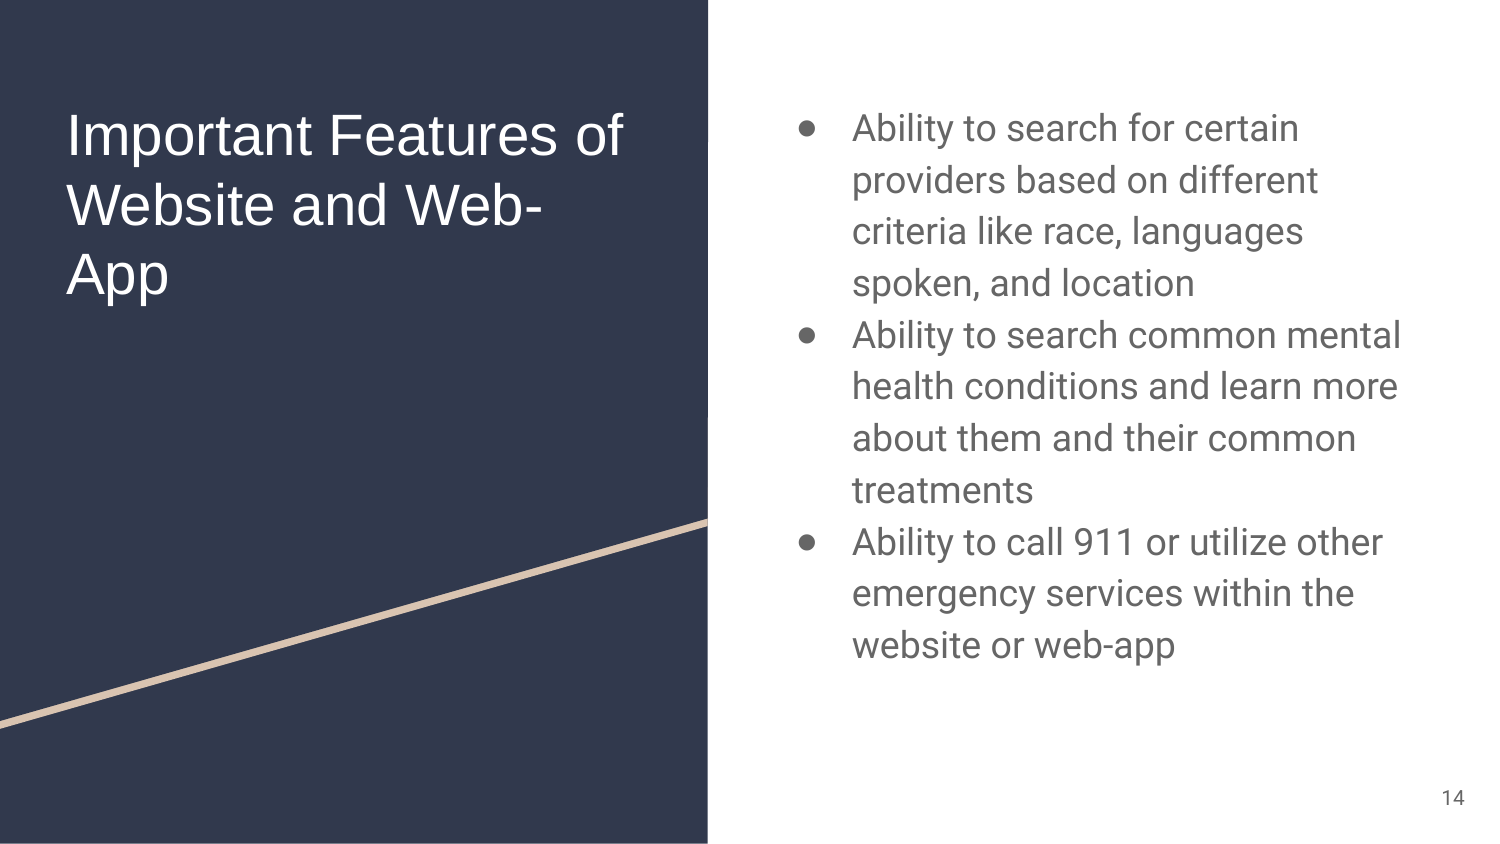

# Important Features of Website and Web-App
Ability to search for certain providers based on different criteria like race, languages spoken, and location
Ability to search common mental health conditions and learn more about them and their common treatments
Ability to call 911 or utilize other emergency services within the website or web-app
14